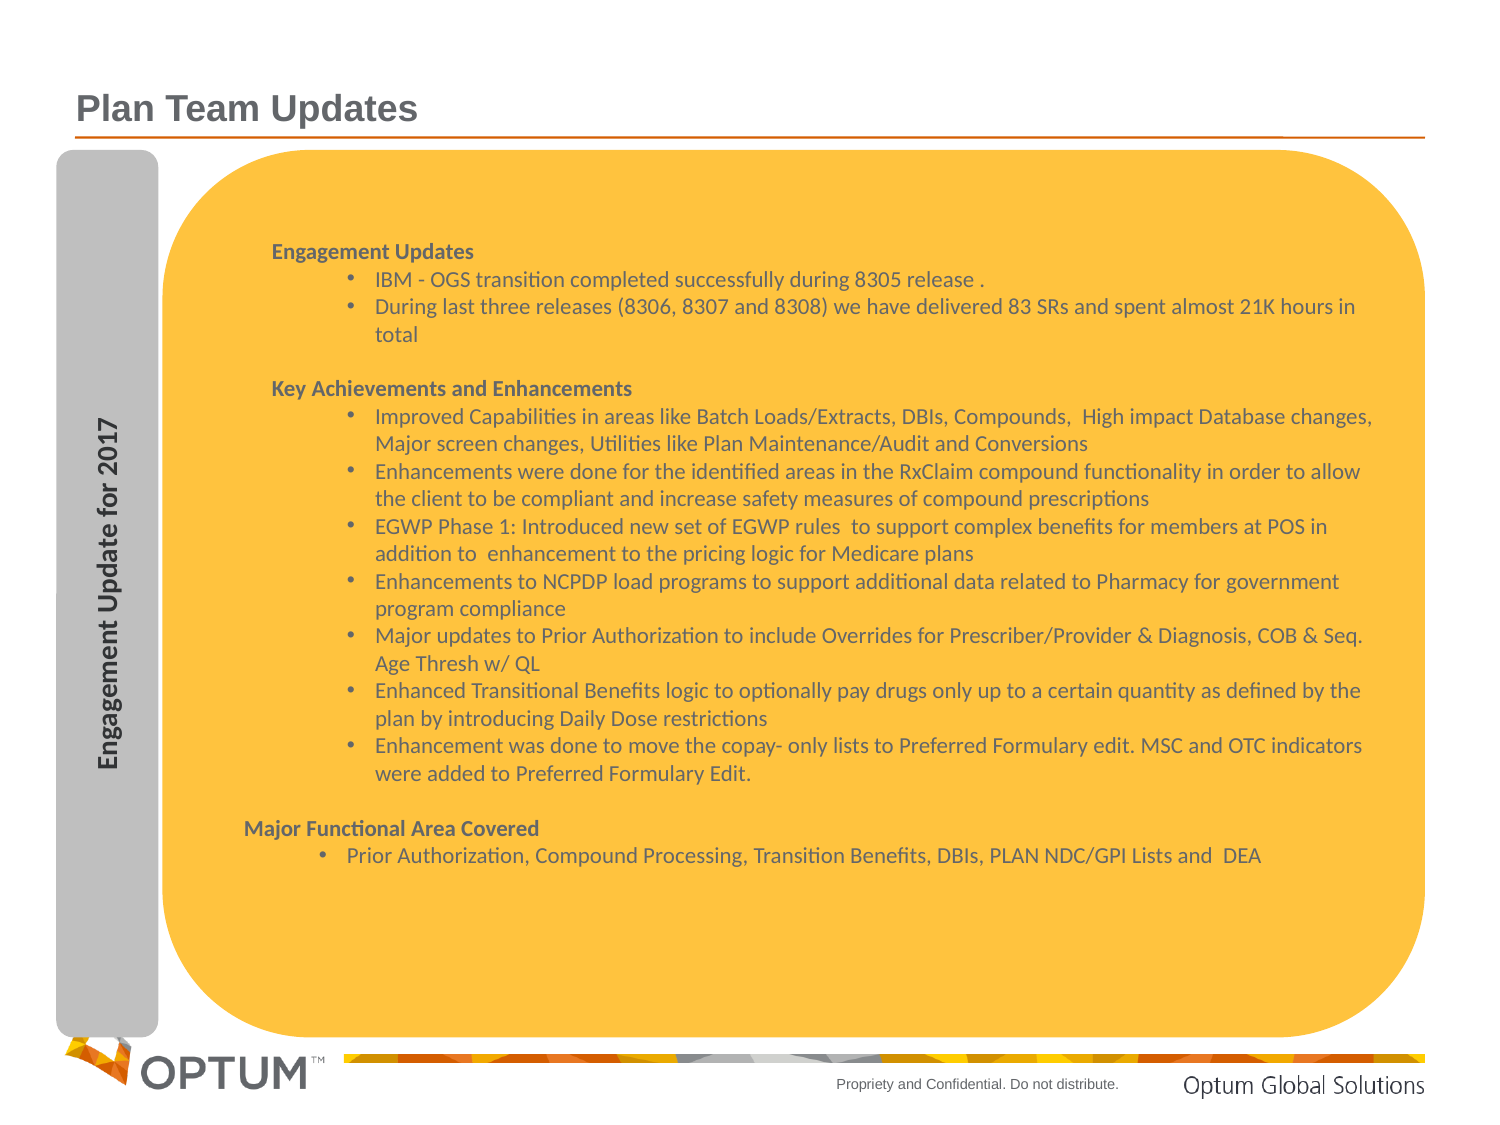

Plan Team Updates
Engagement Update for 2017
Engagement Updates
IBM - OGS transition completed successfully during 8305 release .
During last three releases (8306, 8307 and 8308) we have delivered 83 SRs and spent almost 21K hours in total

Key Achievements and Enhancements
Improved Capabilities in areas like Batch Loads/Extracts, DBIs, Compounds,  High impact Database changes, Major screen changes, Utilities like Plan Maintenance/Audit and Conversions
Enhancements were done for the identified areas in the RxClaim compound functionality in order to allow the client to be compliant and increase safety measures of compound prescriptions
EGWP Phase 1: Introduced new set of EGWP rules  to support complex benefits for members at POS in addition to  enhancement to the pricing logic for Medicare plans
Enhancements to NCPDP load programs to support additional data related to Pharmacy for government program compliance
Major updates to Prior Authorization to include Overrides for Prescriber/Provider & Diagnosis, COB & Seq. Age Thresh w/ QL
Enhanced Transitional Benefits logic to optionally pay drugs only up to a certain quantity as defined by the plan by introducing Daily Dose restrictions
Enhancement was done to move the copay- only lists to Preferred Formulary edit. MSC and OTC indicators were added to Preferred Formulary Edit.

Major Functional Area Covered
Prior Authorization, Compound Processing, Transition Benefits, DBIs, PLAN NDC/GPI Lists and  DEA